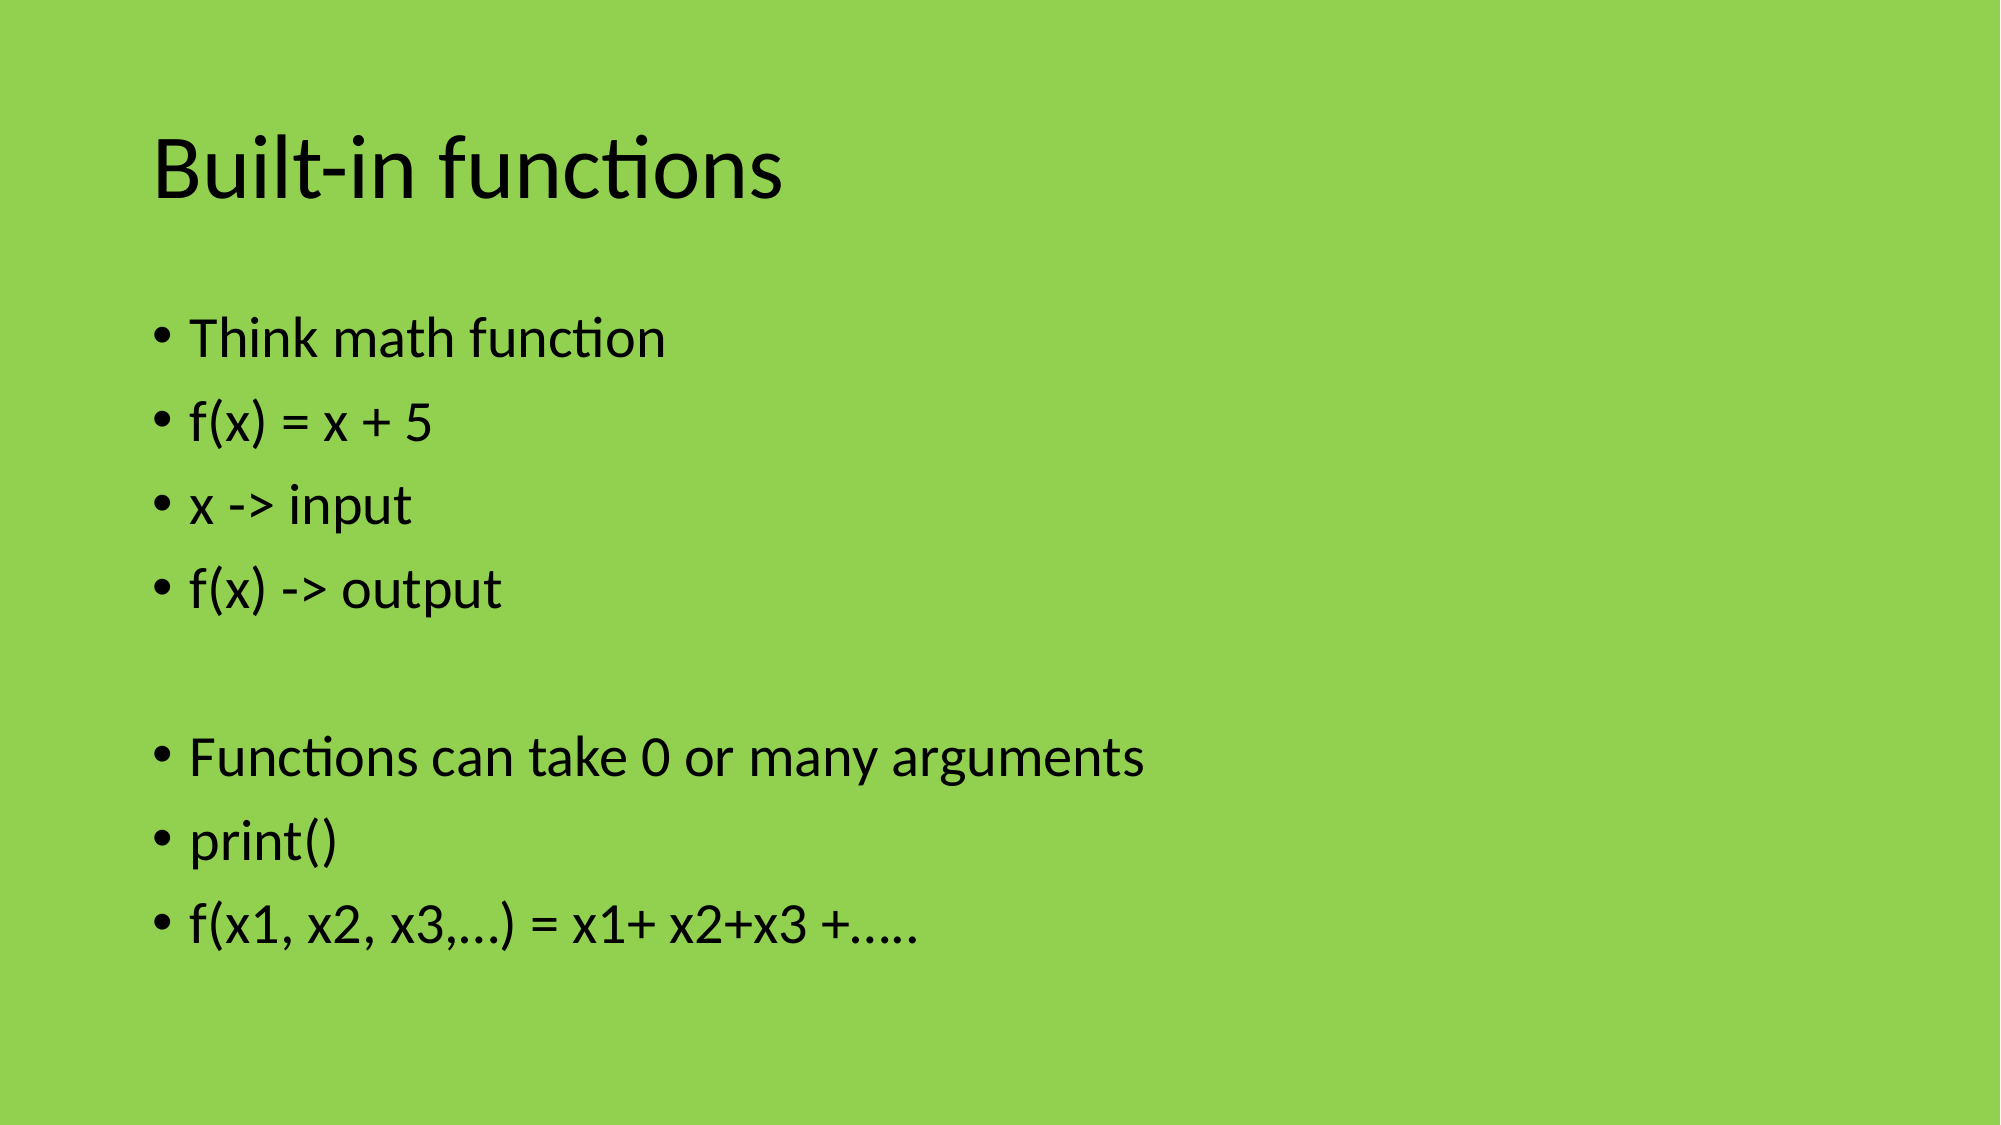

# Built-in functions
Think math function
f(x) = x + 5
x -> input
f(x) -> output

Functions can take 0 or many arguments
print()
f(x1, x2, x3,…) = x1+ x2+x3 +…..